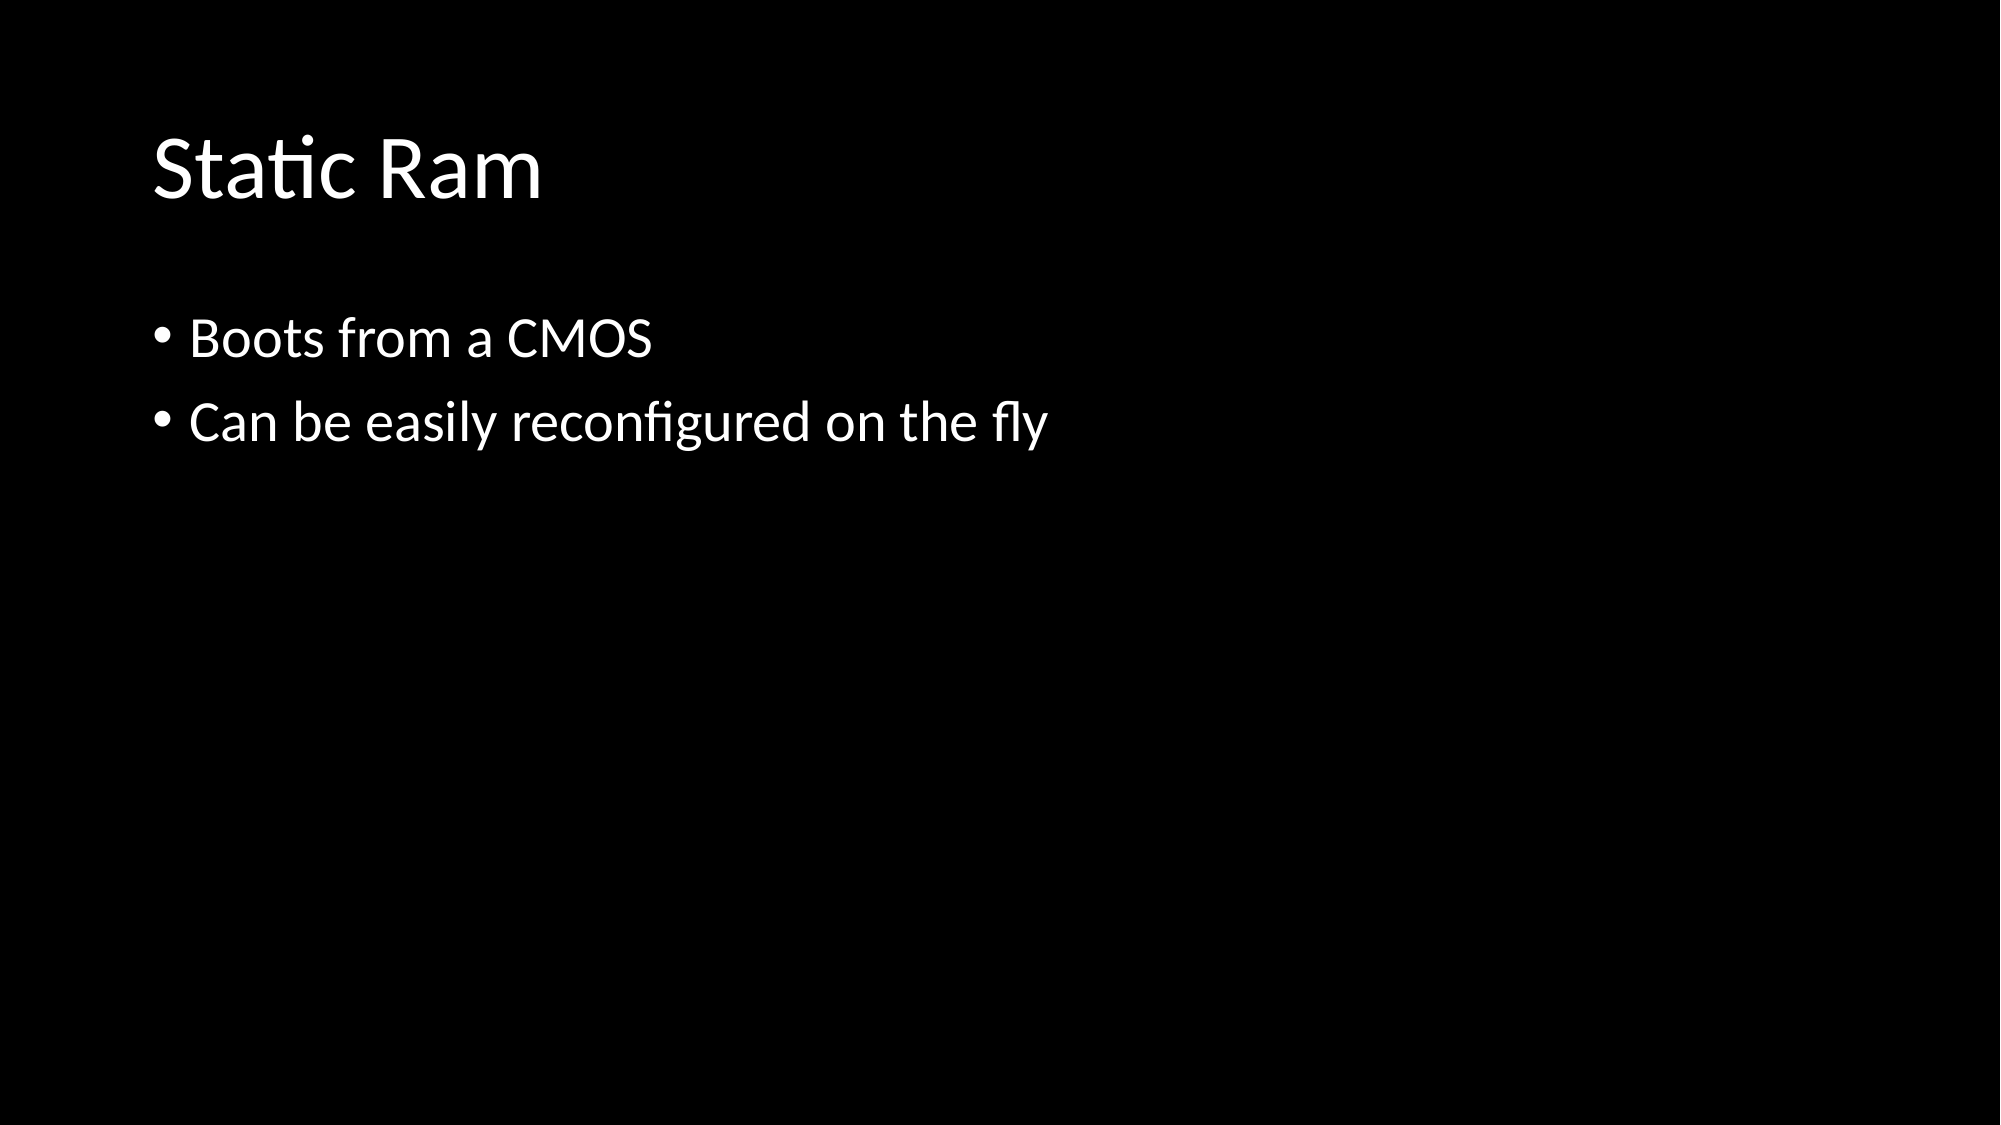

# Static Ram
Boots from a CMOS
Can be easily reconfigured on the fly